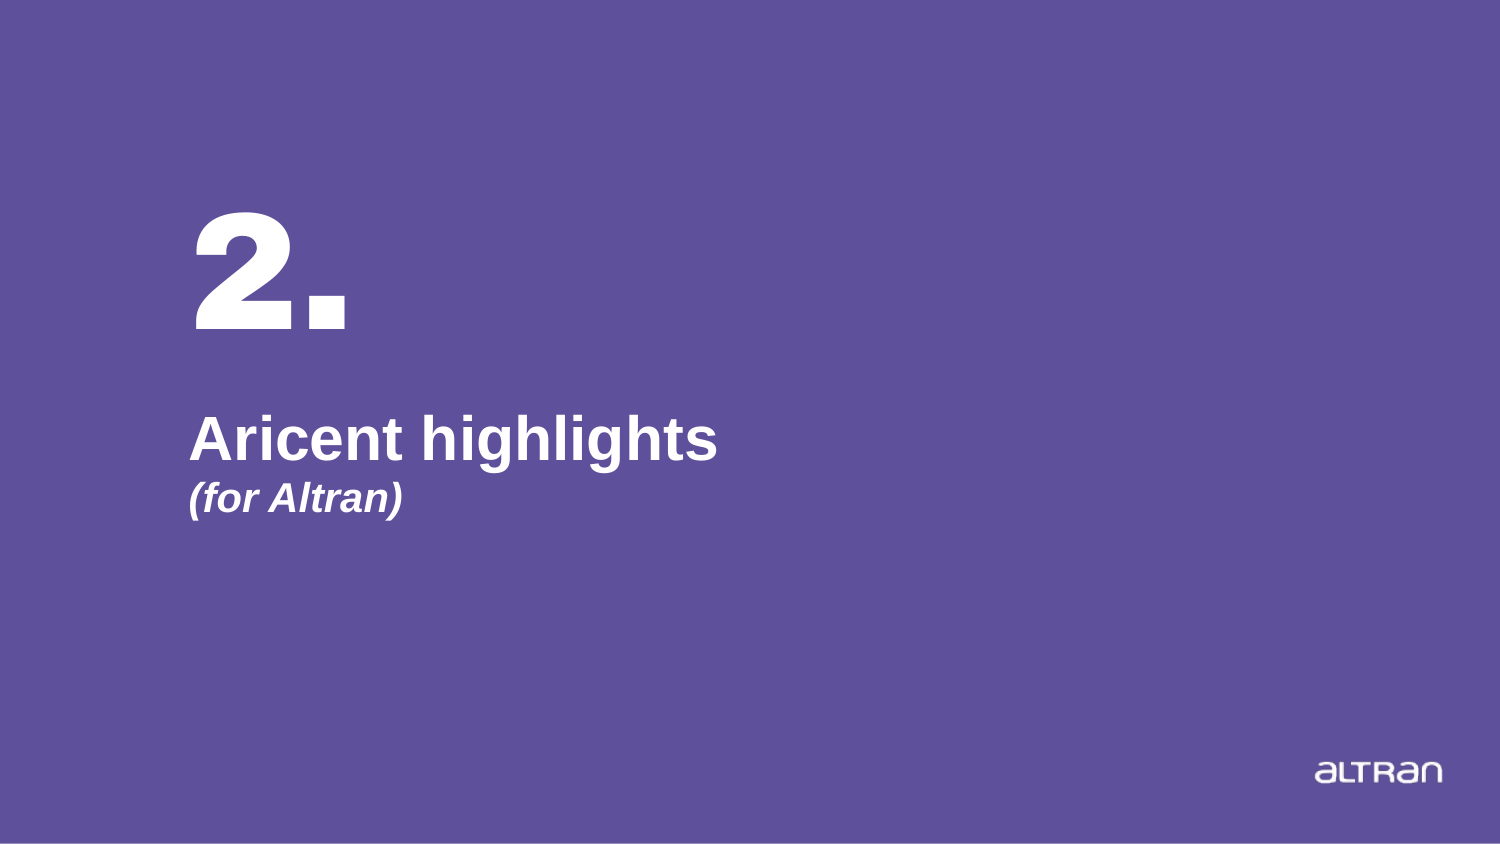

# 2.
Aricent highlights
(for Altran)
Presentation title
10
Date